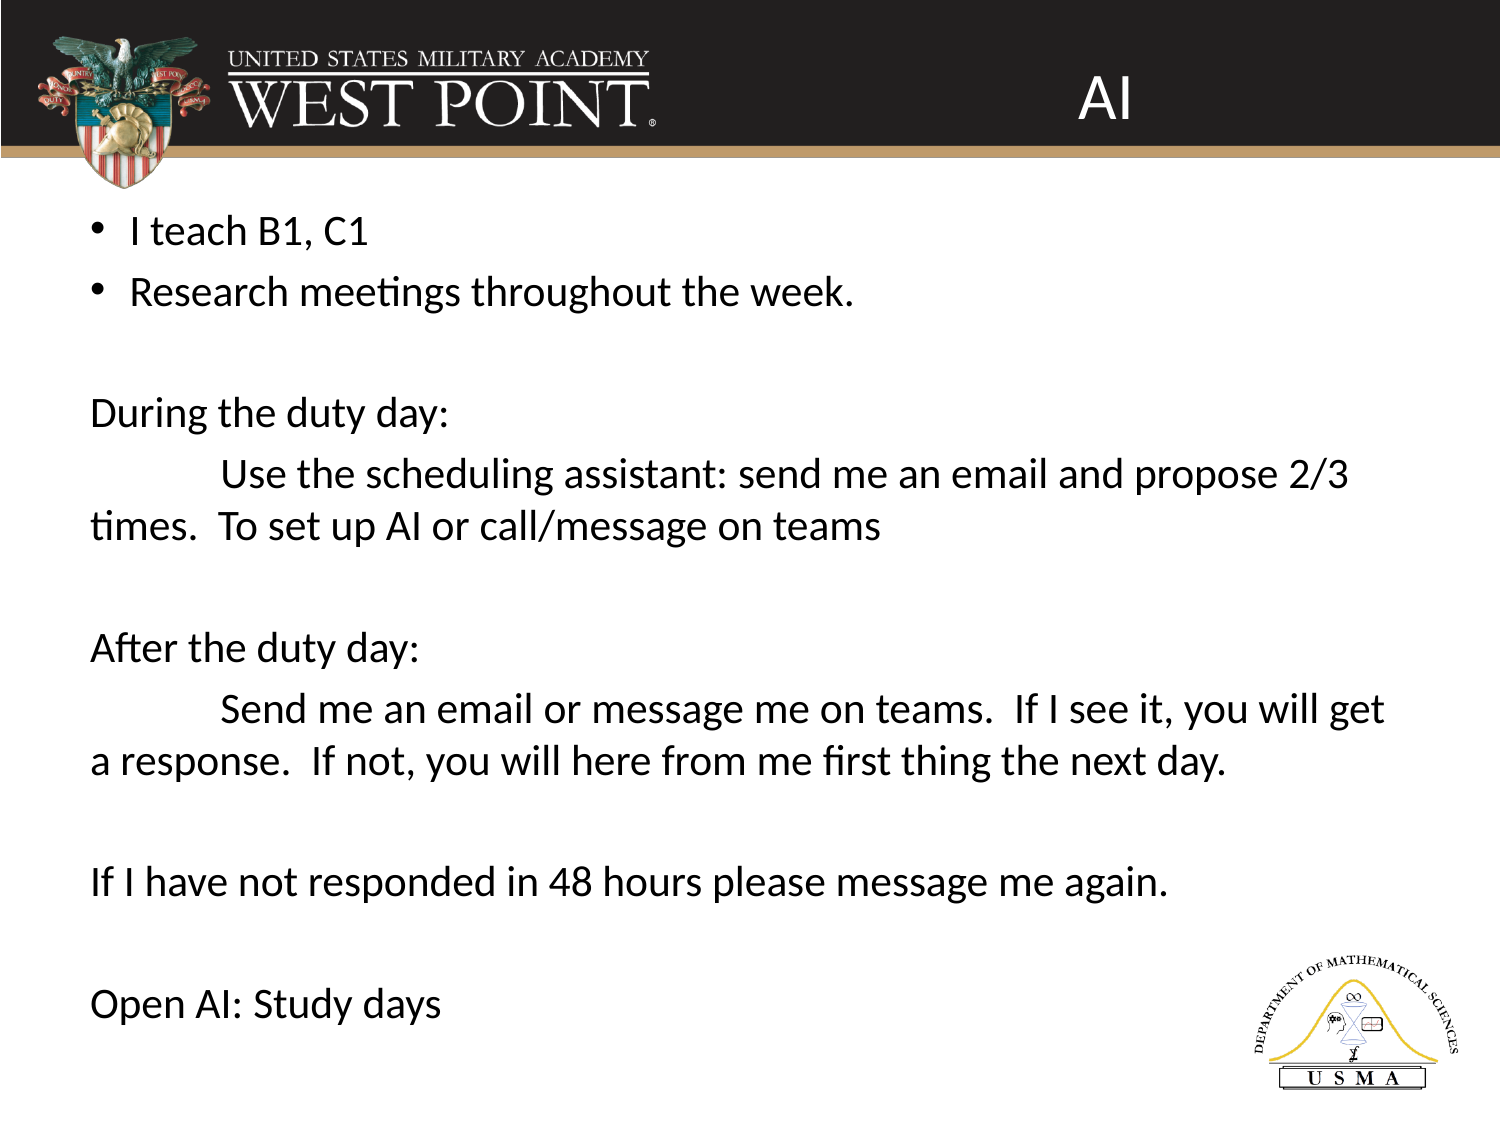

AI
I teach B1, C1
Research meetings throughout the week.

During the duty day:
	Use the scheduling assistant: send me an email and propose 2/3 times.  To set up AI or call/message on teams

After the duty day:
	Send me an email or message me on teams.  If I see it, you will get a response.  If not, you will here from me first thing the next day.

If I have not responded in 48 hours please message me again.

Open AI: Study days